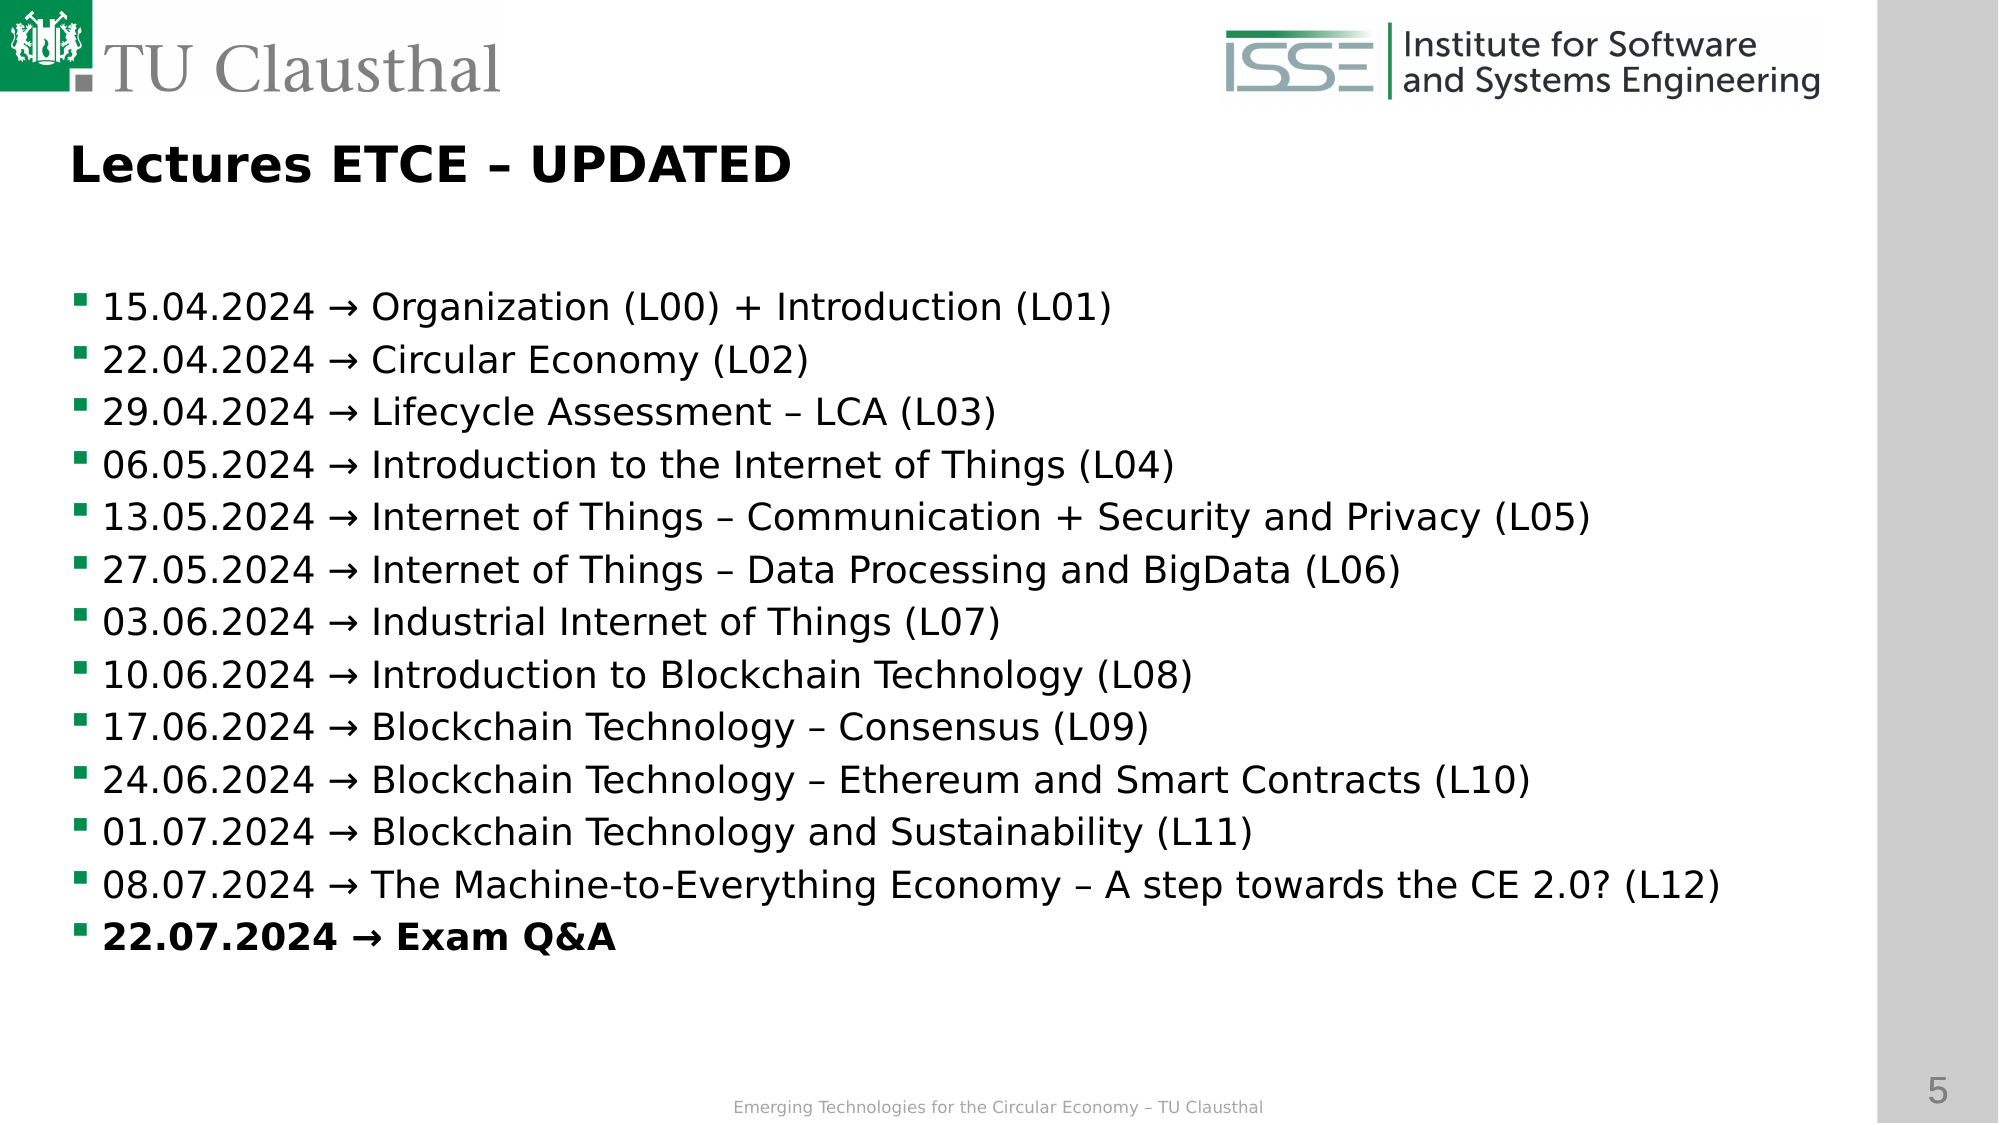

Lectures ETCE – UPDATED
15.04.2024 → Organization (L00) + Introduction (L01)
22.04.2024 → Circular Economy (L02)
29.04.2024 → Lifecycle Assessment – LCA (L03)
06.05.2024 → Introduction to the Internet of Things (L04)
13.05.2024 → Internet of Things – Communication + Security and Privacy (L05)
27.05.2024 → Internet of Things – Data Processing and BigData (L06)
03.06.2024 → Industrial Internet of Things (L07)
10.06.2024 → Introduction to Blockchain Technology (L08)
17.06.2024 → Blockchain Technology – Consensus (L09)
24.06.2024 → Blockchain Technology – Ethereum and Smart Contracts (L10)
01.07.2024 → Blockchain Technology and Sustainability (L11)
08.07.2024 → The Machine-to-Everything Economy – A step towards the CE 2.0? (L12)
22.07.2024 → Exam Q&A